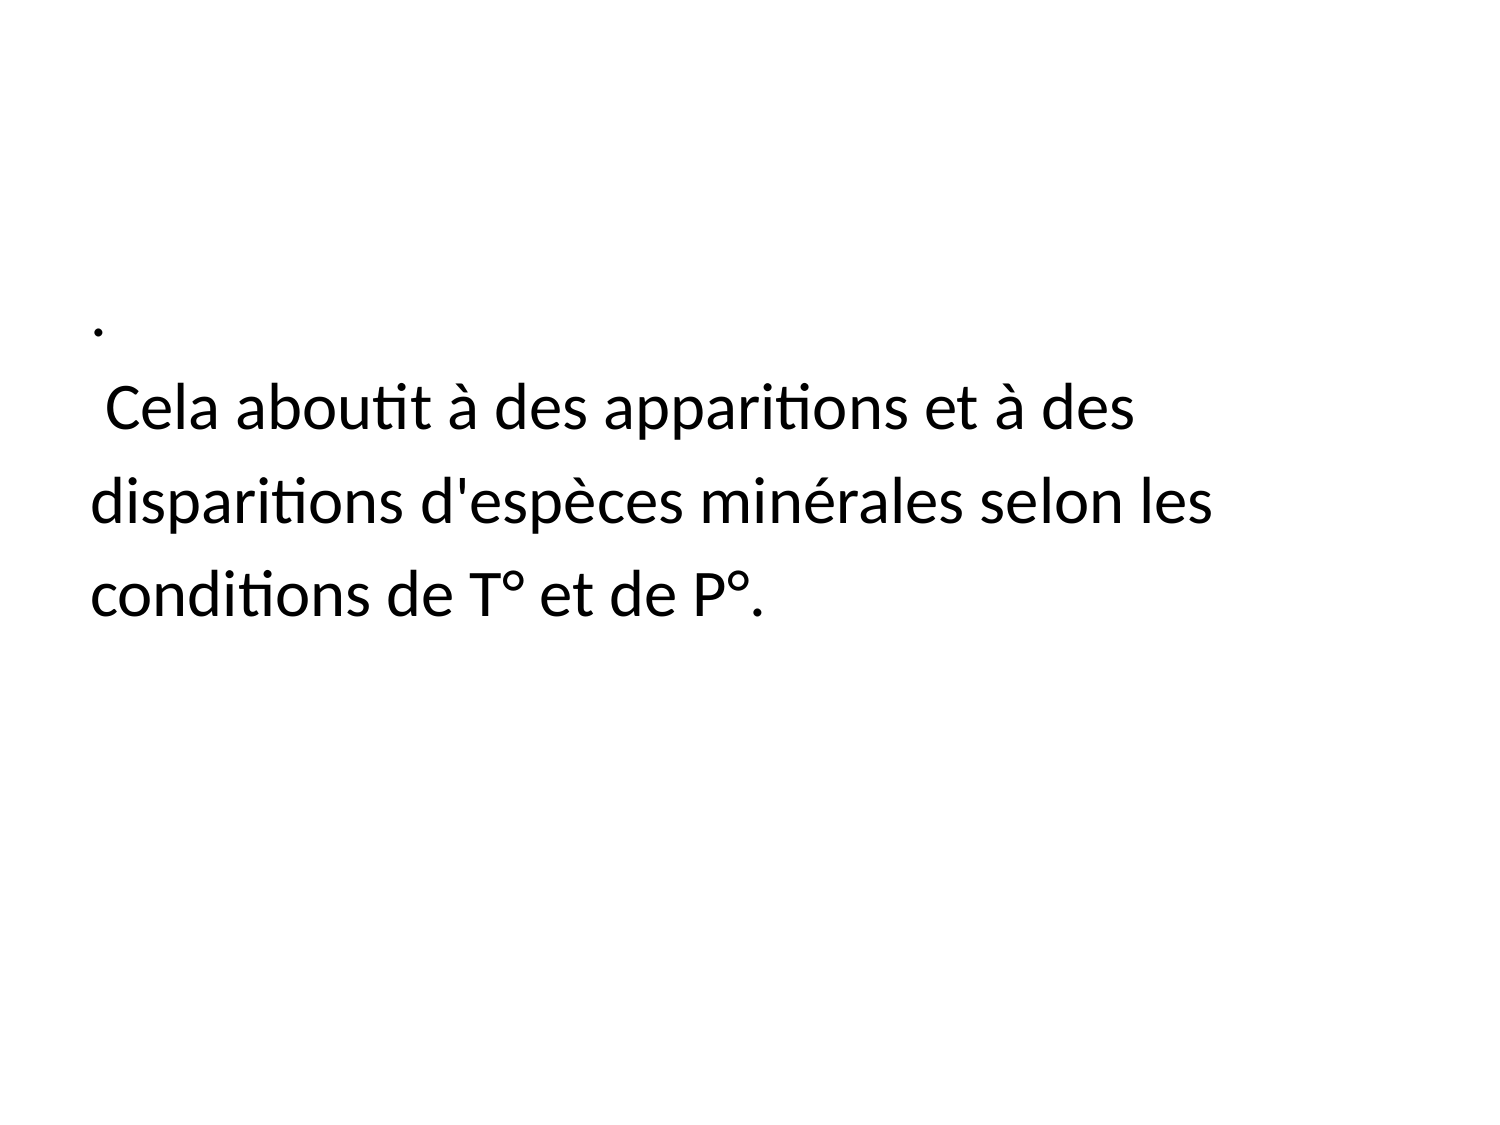

.
 Cela aboutit à des apparitions et à des
disparitions d'espèces minérales selon les
conditions de T° et de P°.